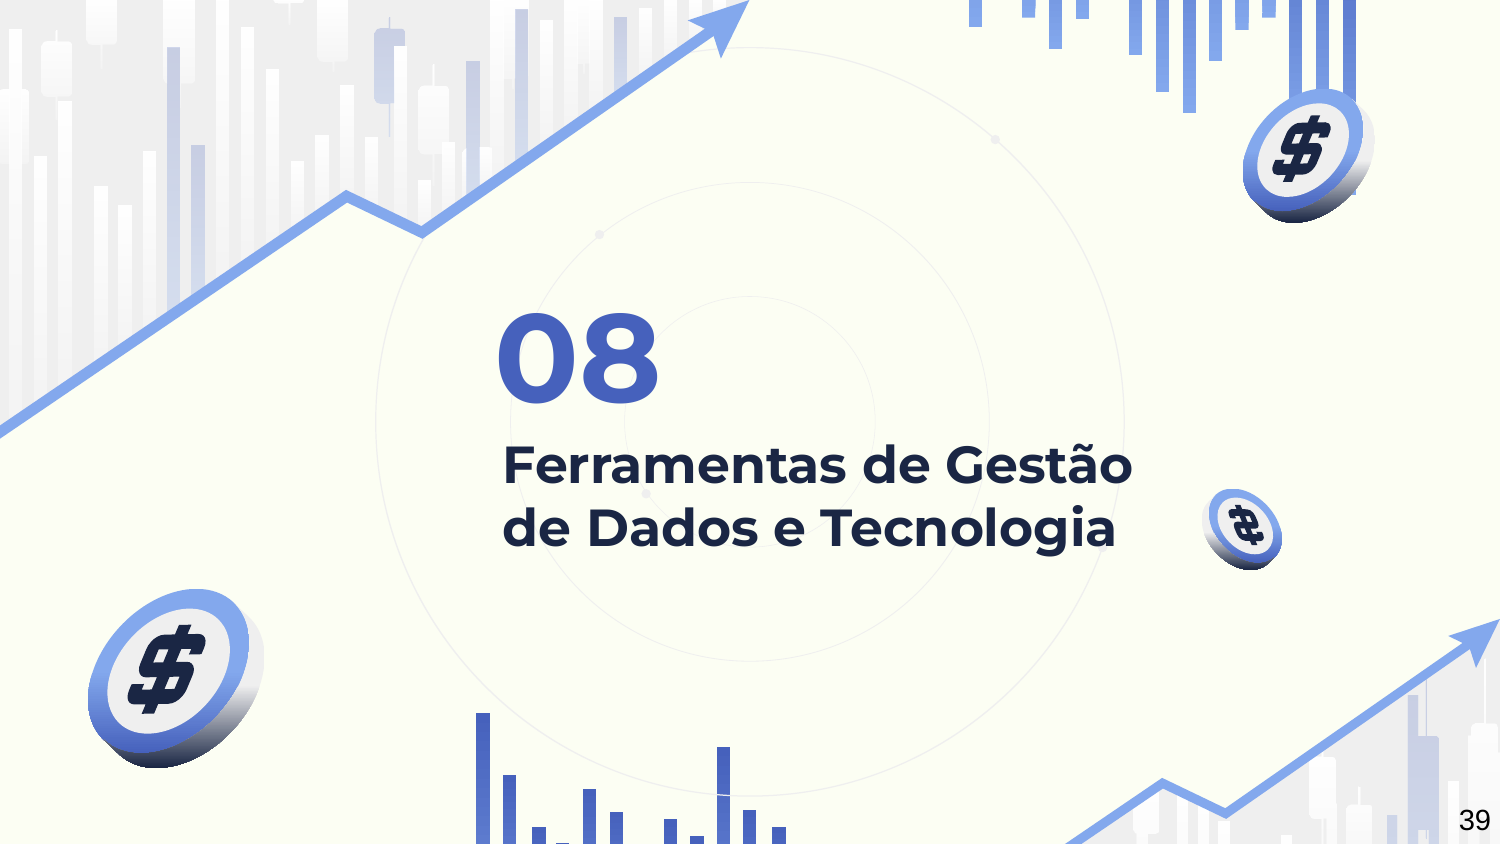

08
# Ferramentas de Gestão de Dados e Tecnologia

39